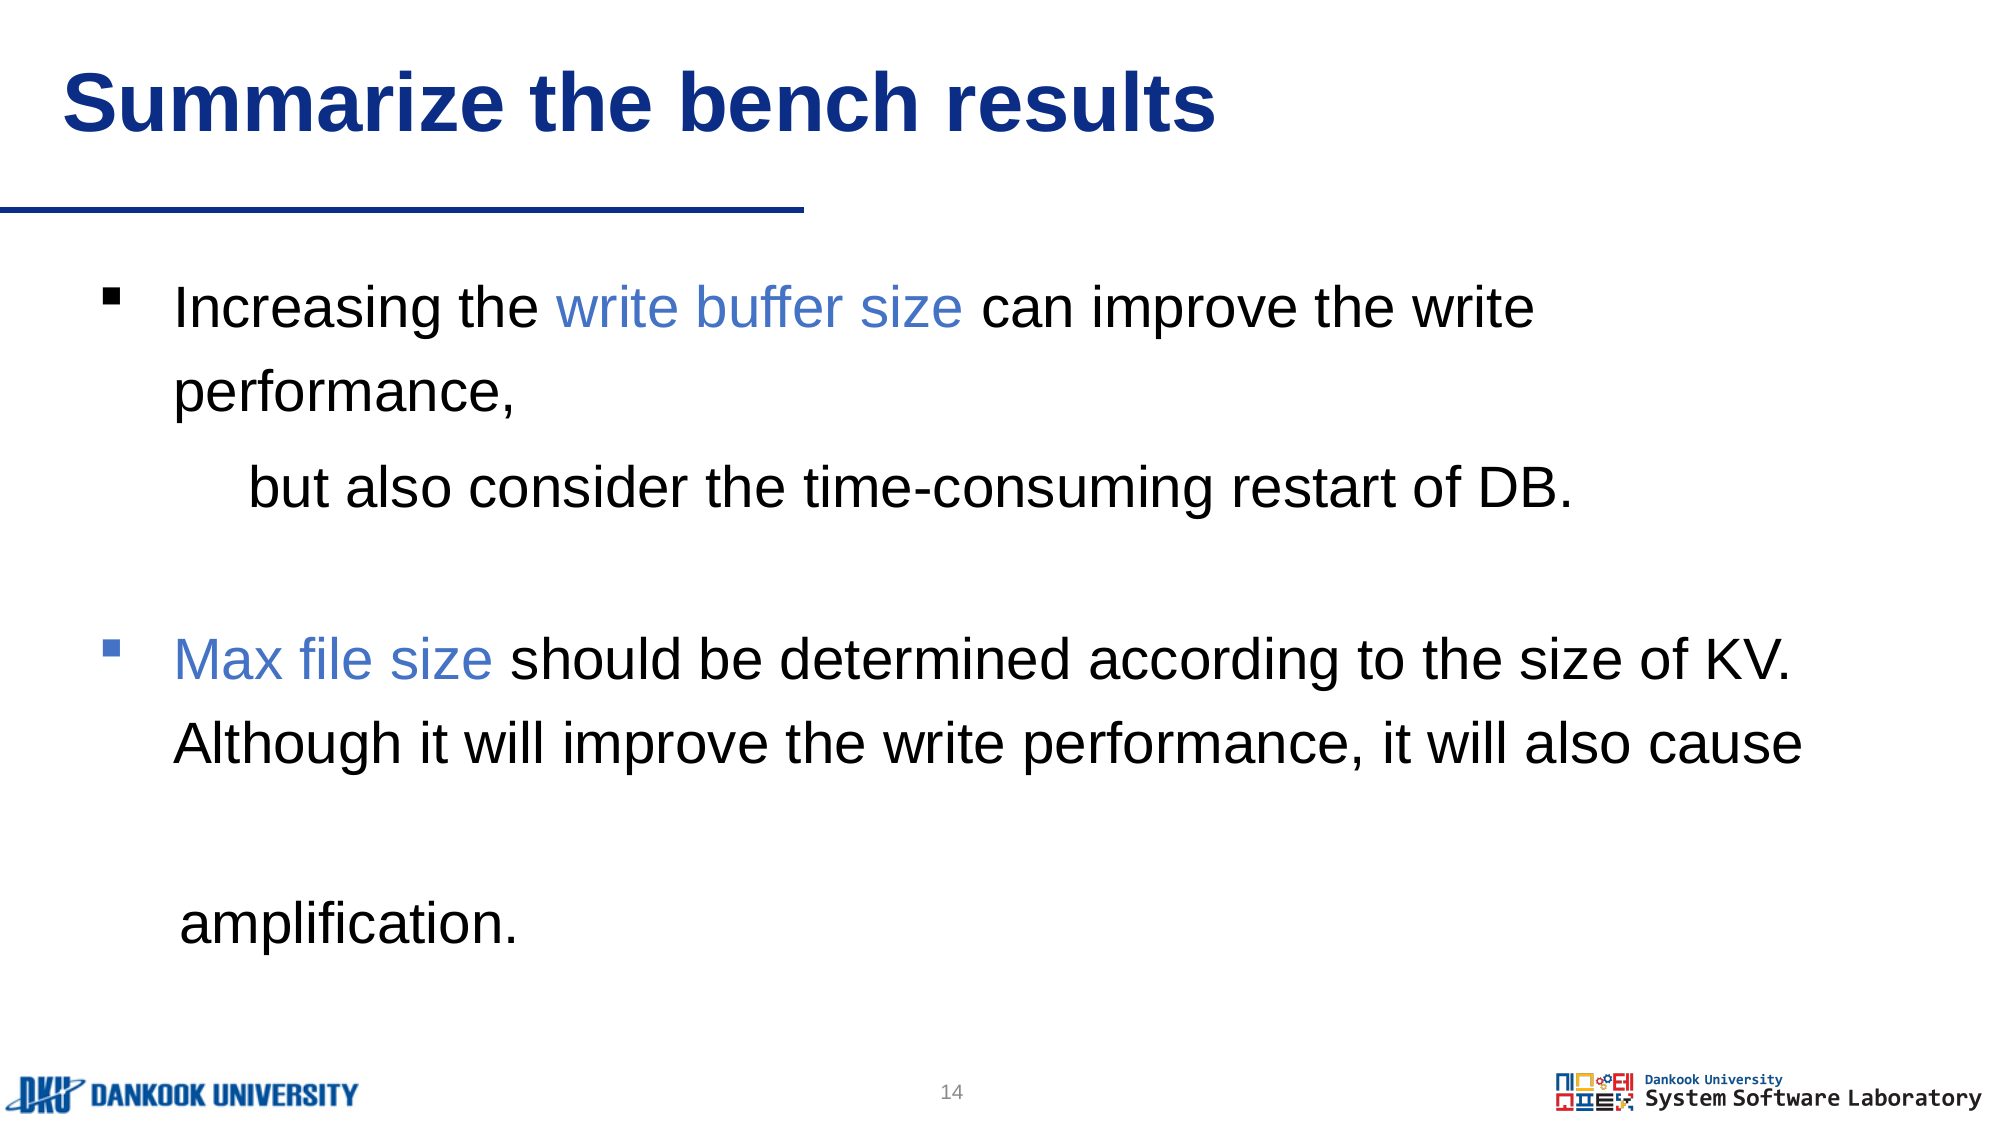

# Summarize the bench results
Increasing the write buffer size can improve the write performance,
	but also consider the time-consuming restart of DB.

Max file size should be determined according to the size of KV.      Although it will improve the write performance, it will also cause
     amplification.

14